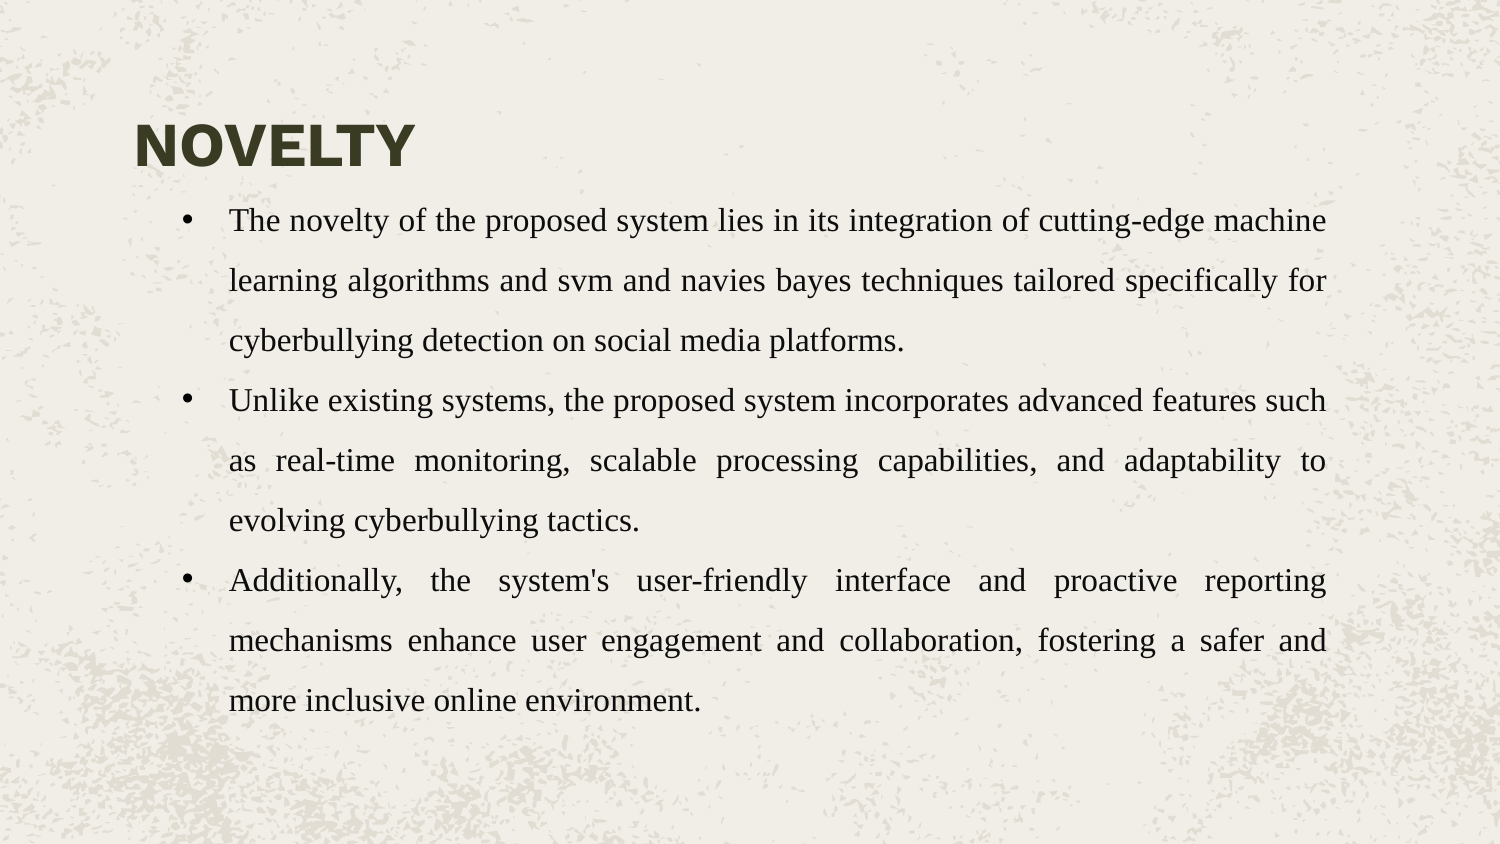

# NOVELTY

The novelty of the proposed system lies in its integration of cutting-edge machine learning algorithms and svm and navies bayes techniques tailored specifically for cyberbullying detection on social media platforms.
Unlike existing systems, the proposed system incorporates advanced features such as real-time monitoring, scalable processing capabilities, and adaptability to evolving cyberbullying tactics.
Additionally, the system's user-friendly interface and proactive reporting mechanisms enhance user engagement and collaboration, fostering a safer and more inclusive online environment.